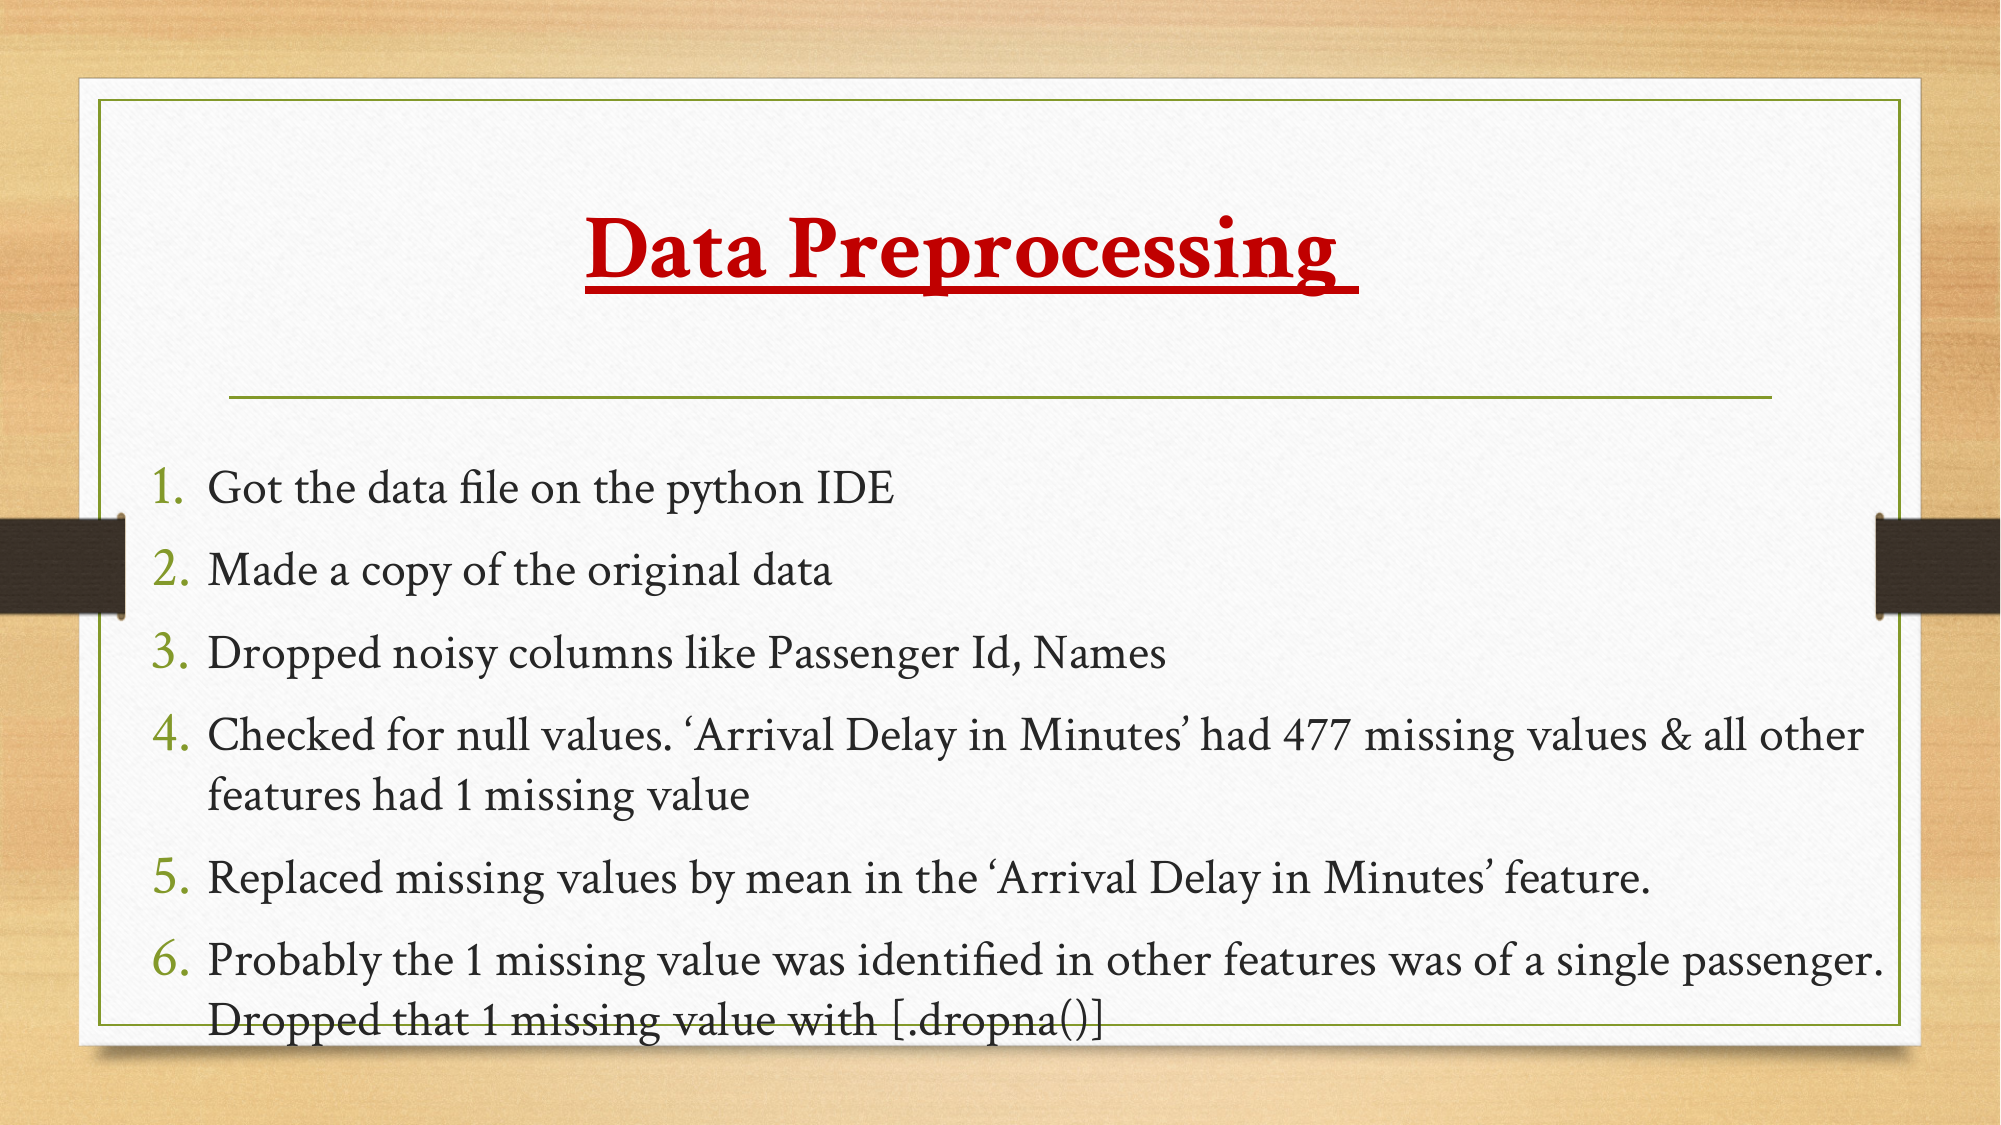

# Data Preprocessing
Got the data file on the python IDE
Made a copy of the original data
Dropped noisy columns like Passenger Id, Names
Checked for null values. ‘Arrival Delay in Minutes’ had 477 missing values & all other features had 1 missing value
Replaced missing values by mean in the ‘Arrival Delay in Minutes’ feature.
Probably the 1 missing value was identified in other features was of a single passenger. Dropped that 1 missing value with [.dropna()]